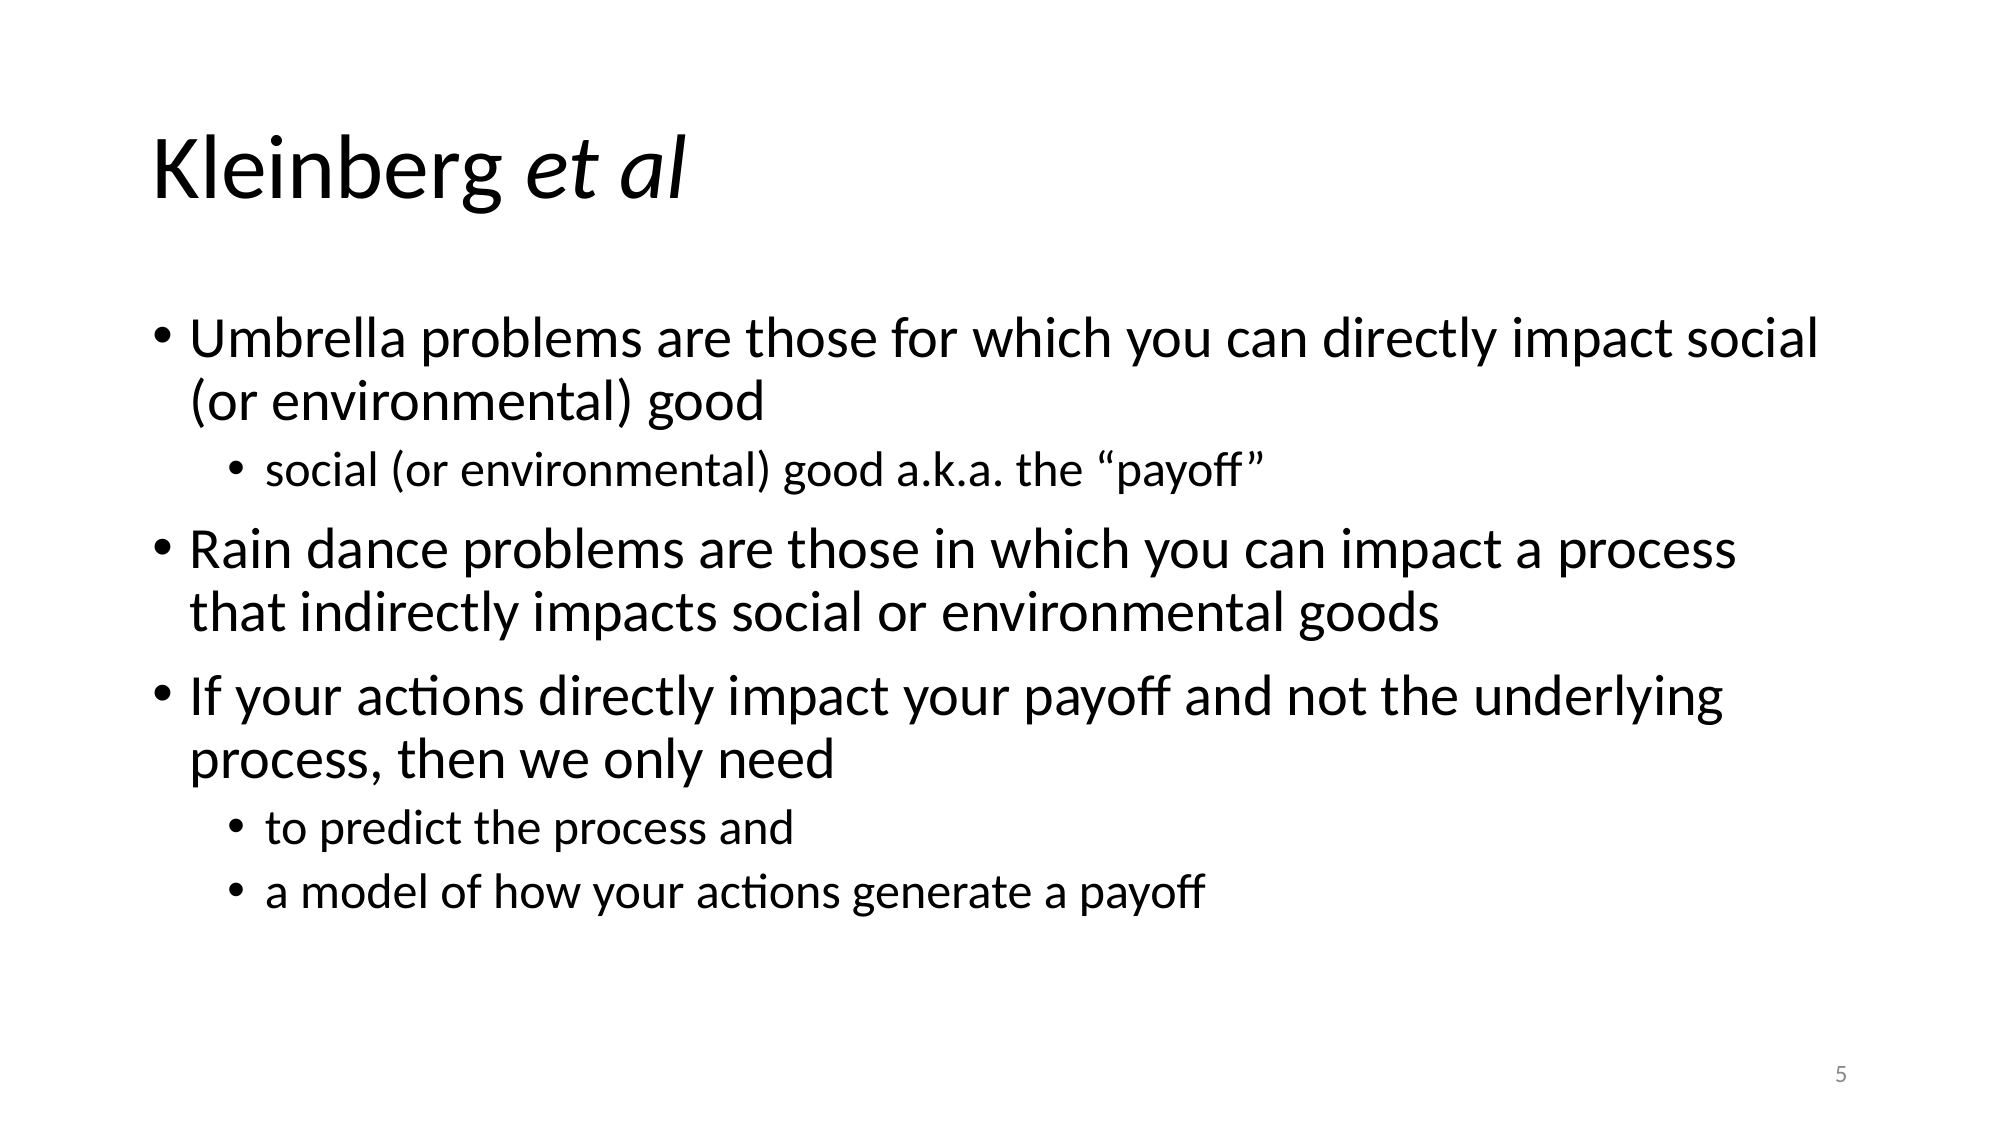

# Kleinberg et al
Umbrella problems are those for which you can directly impact social (or environmental) good
social (or environmental) good a.k.a. the “payoff”
Rain dance problems are those in which you can impact a process that indirectly impacts social or environmental goods
If your actions directly impact your payoff and not the underlying process, then we only need
to predict the process and
a model of how your actions generate a payoff
5